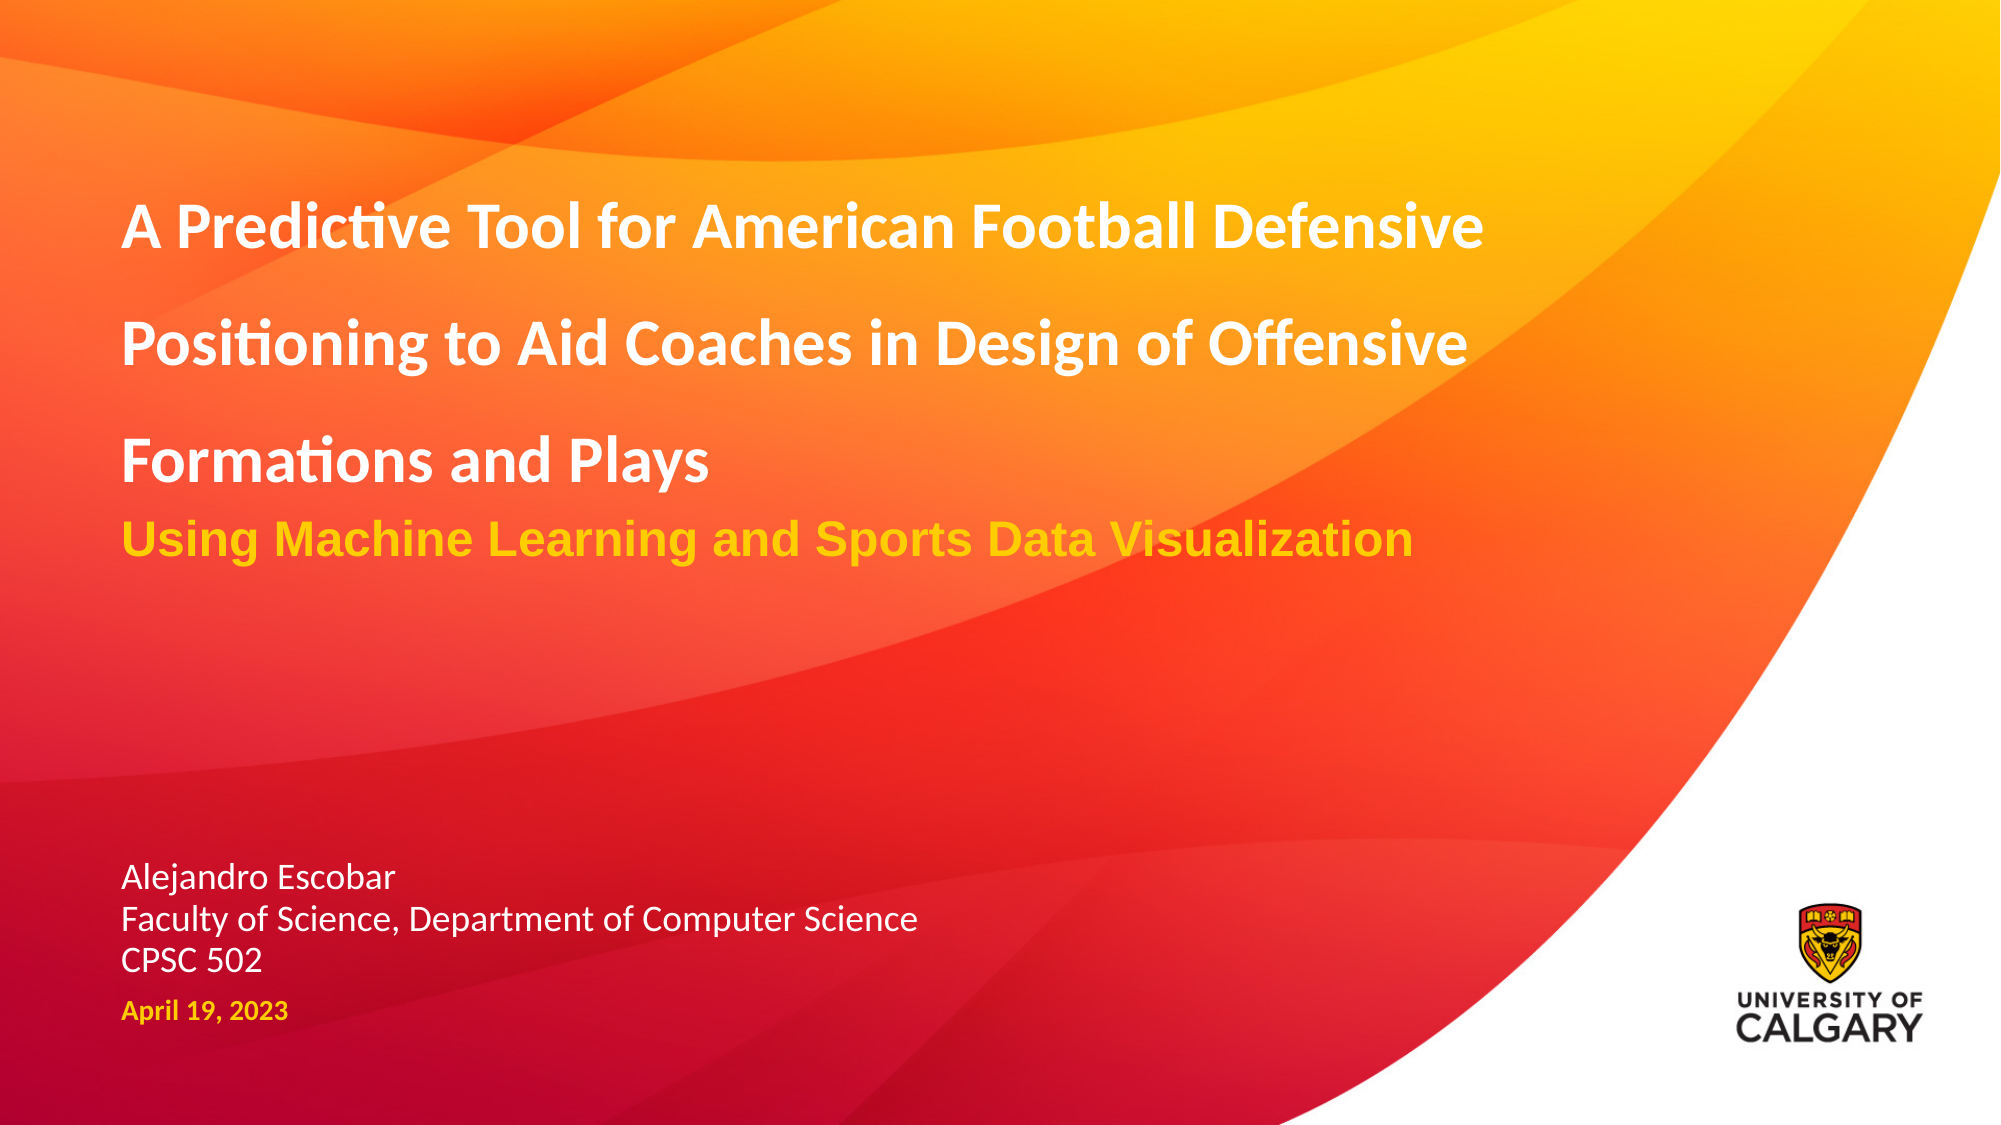

# A Predictive Tool for American Football Defensive Positioning to Aid Coaches in Design of Offensive Formations and Plays
Using Machine Learning and Sports Data Visualization
Alejandro Escobar
Faculty of Science, Department of Computer Science
CPSC 502
April 19, 2023